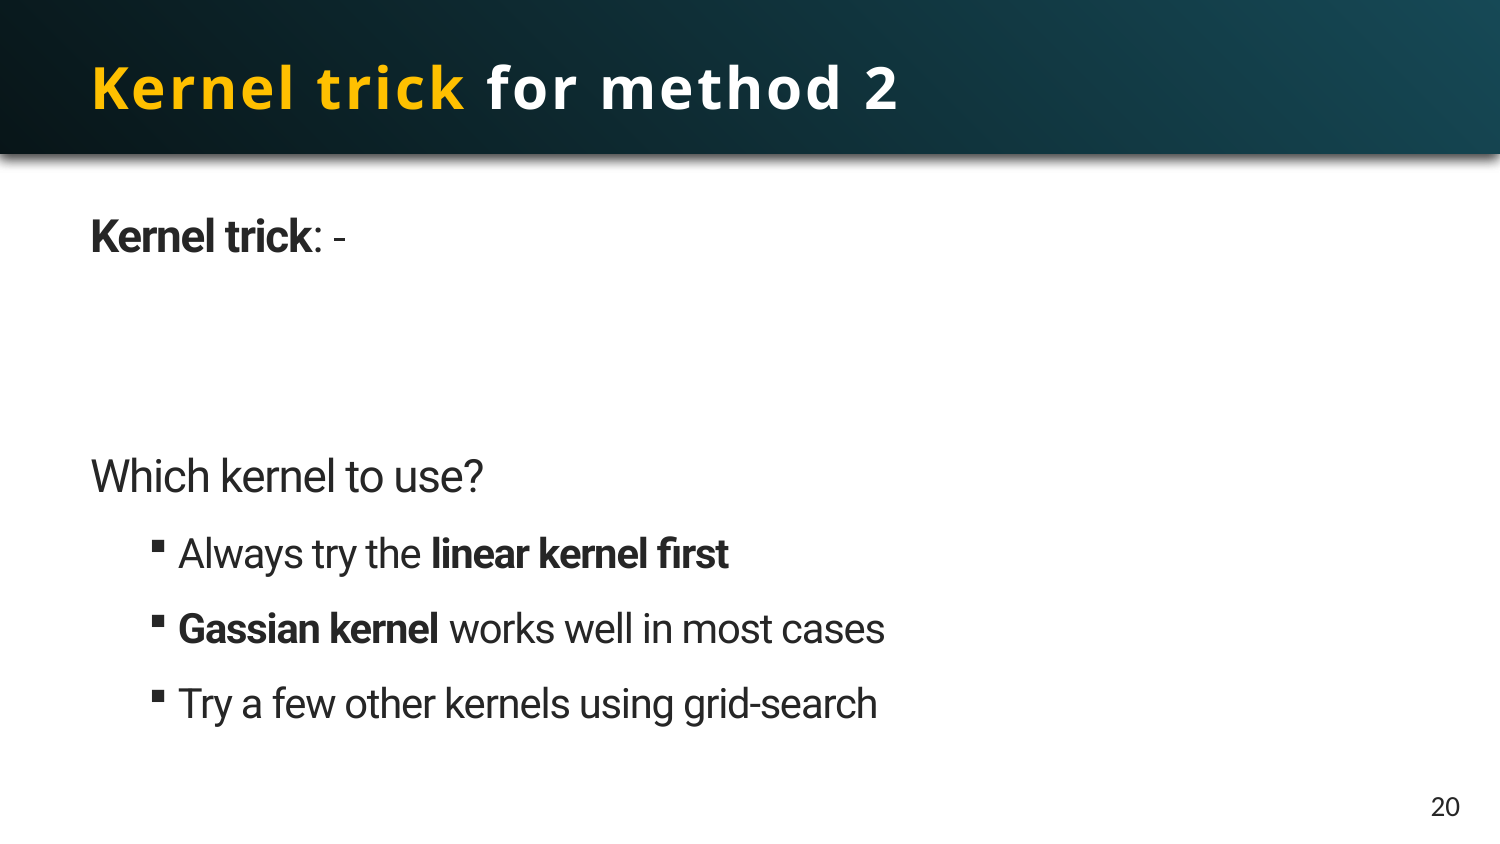

# Kernel trick for method 2
Kernel trick:

Which kernel to use?
Always try the linear kernel first
Gassian kernel works well in most cases
Try a few other kernels using grid-search
20